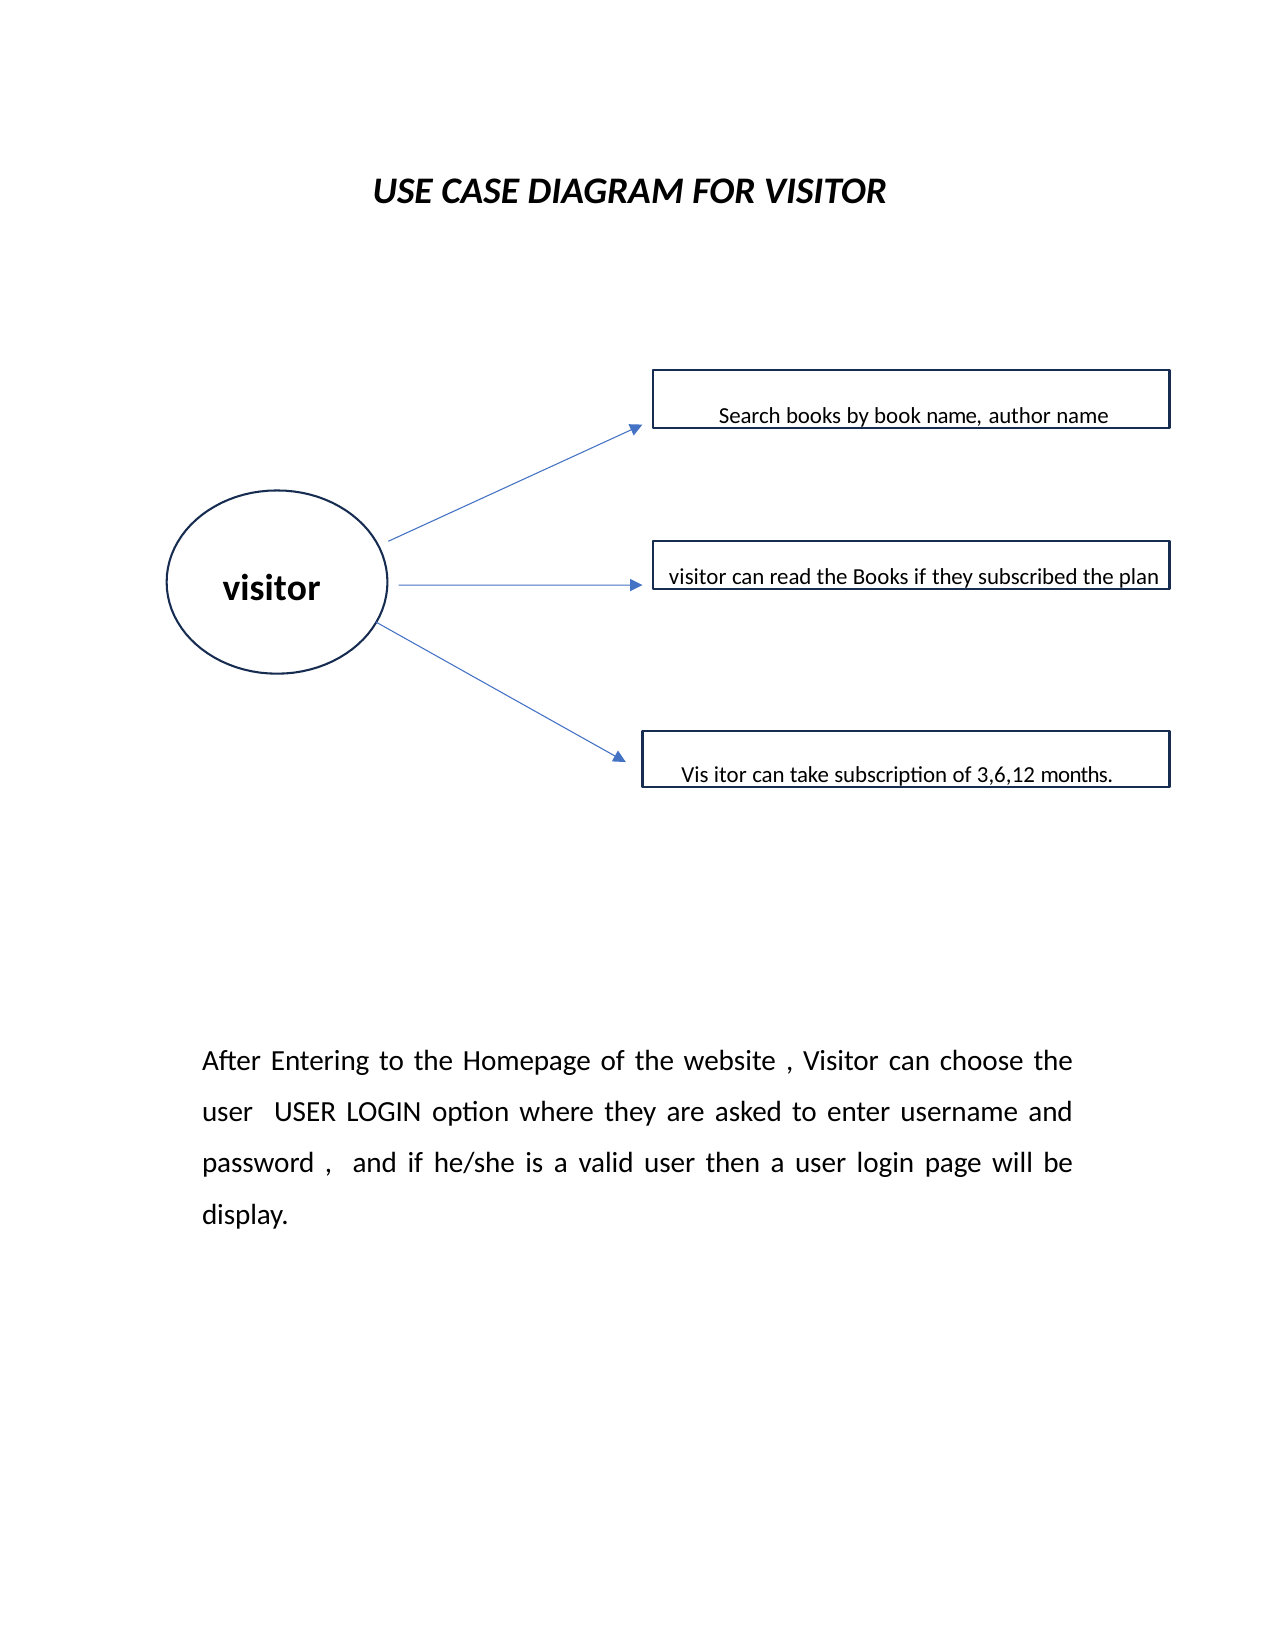

USE CASE DIAGRAM FOR VISITOR

Search books by book name, author name

visitor can read the Books if they subscribed the plan
visitor

Vis itor can take subscription of 3,6,12 months.
After Entering to the Homepage of the website , Visitor can choose the user  USER LOGIN option where they are asked to enter username and password ,  and if he/she is a valid user then a user login page will be display.